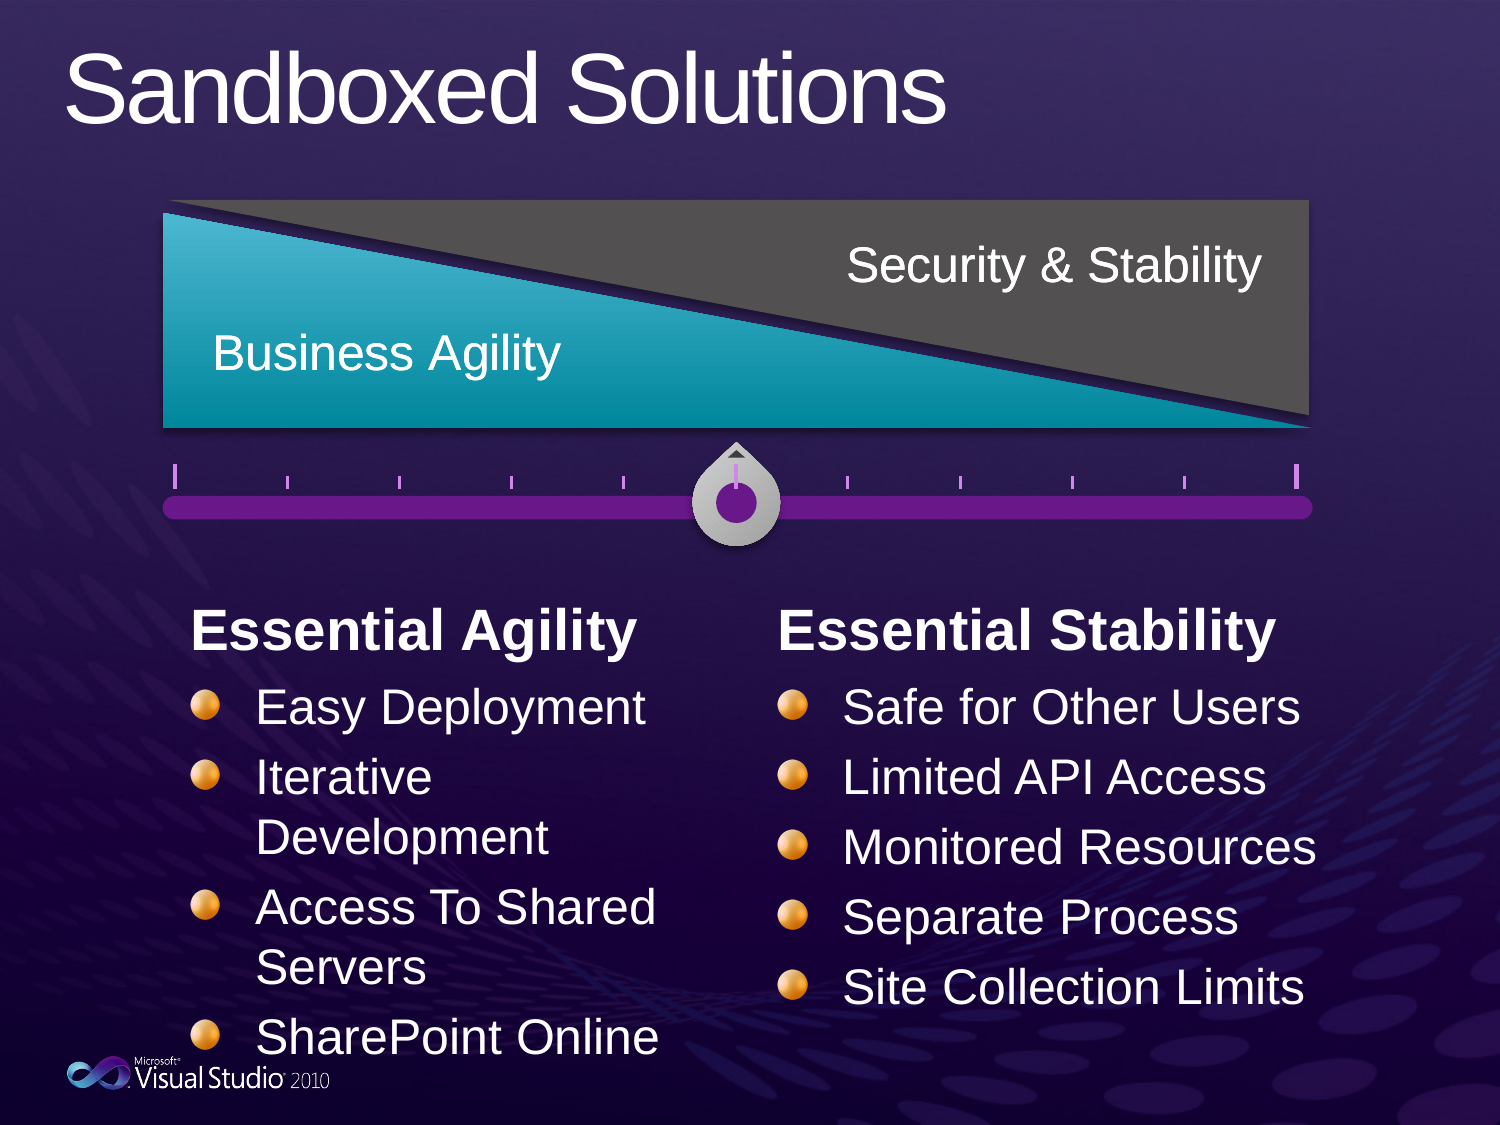

# Sandboxed Solutions

Security & Stability
Security & Stability
Business Agility
Business Agility

Essential Agility
Essential Stability
Easy Deployment
Iterative Development
Access To Shared Servers
SharePoint Online
Safe for Other Users
Limited API Access
Monitored Resources
Separate Process
Site Collection Limits